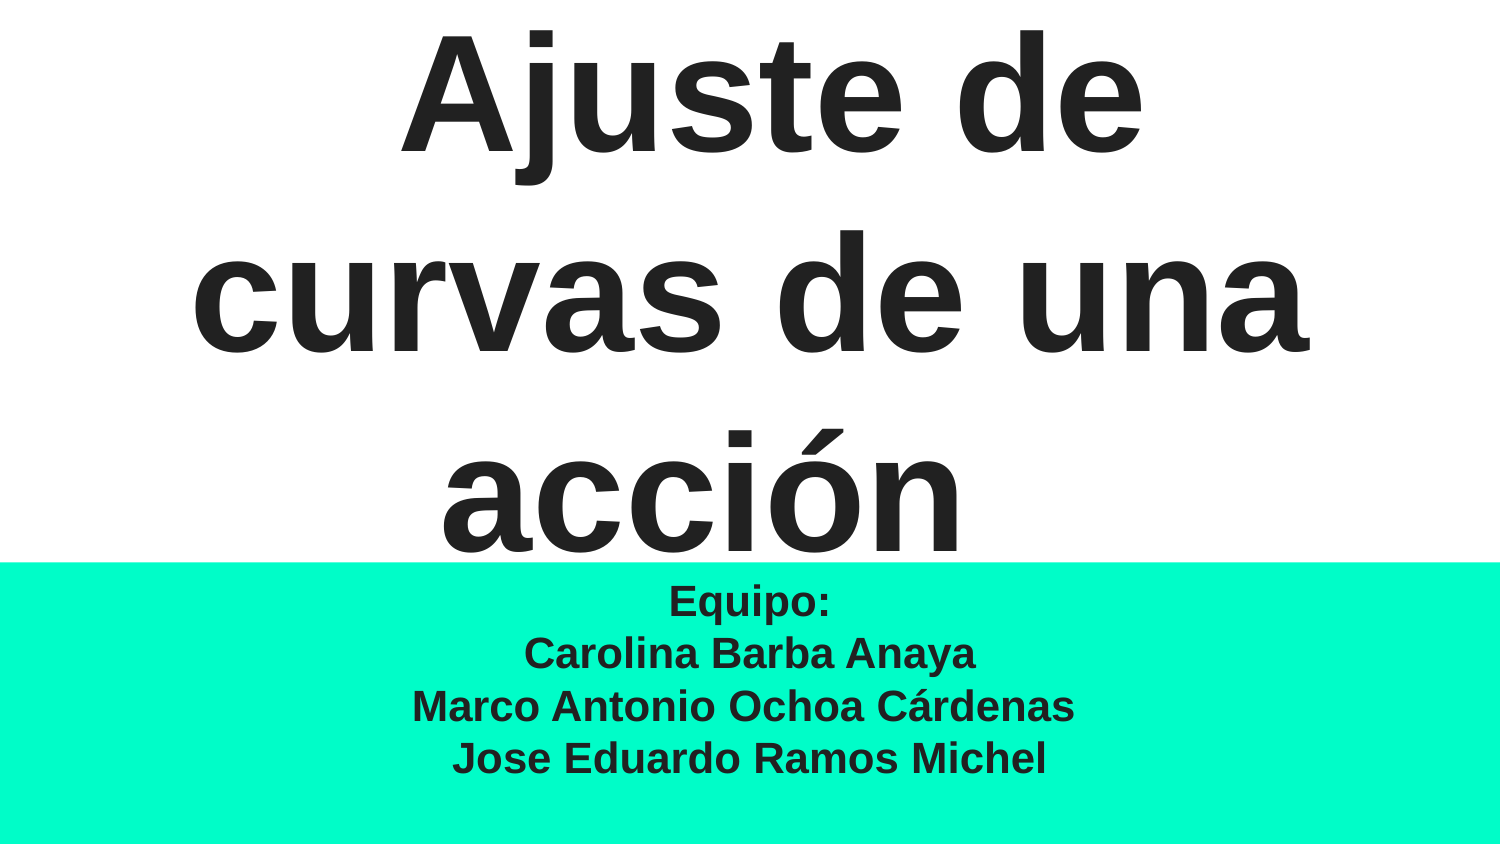

# Ajuste de curvas de una acción
Equipo:
Carolina Barba Anaya
Marco Antonio Ochoa Cárdenas
Jose Eduardo Ramos Michel